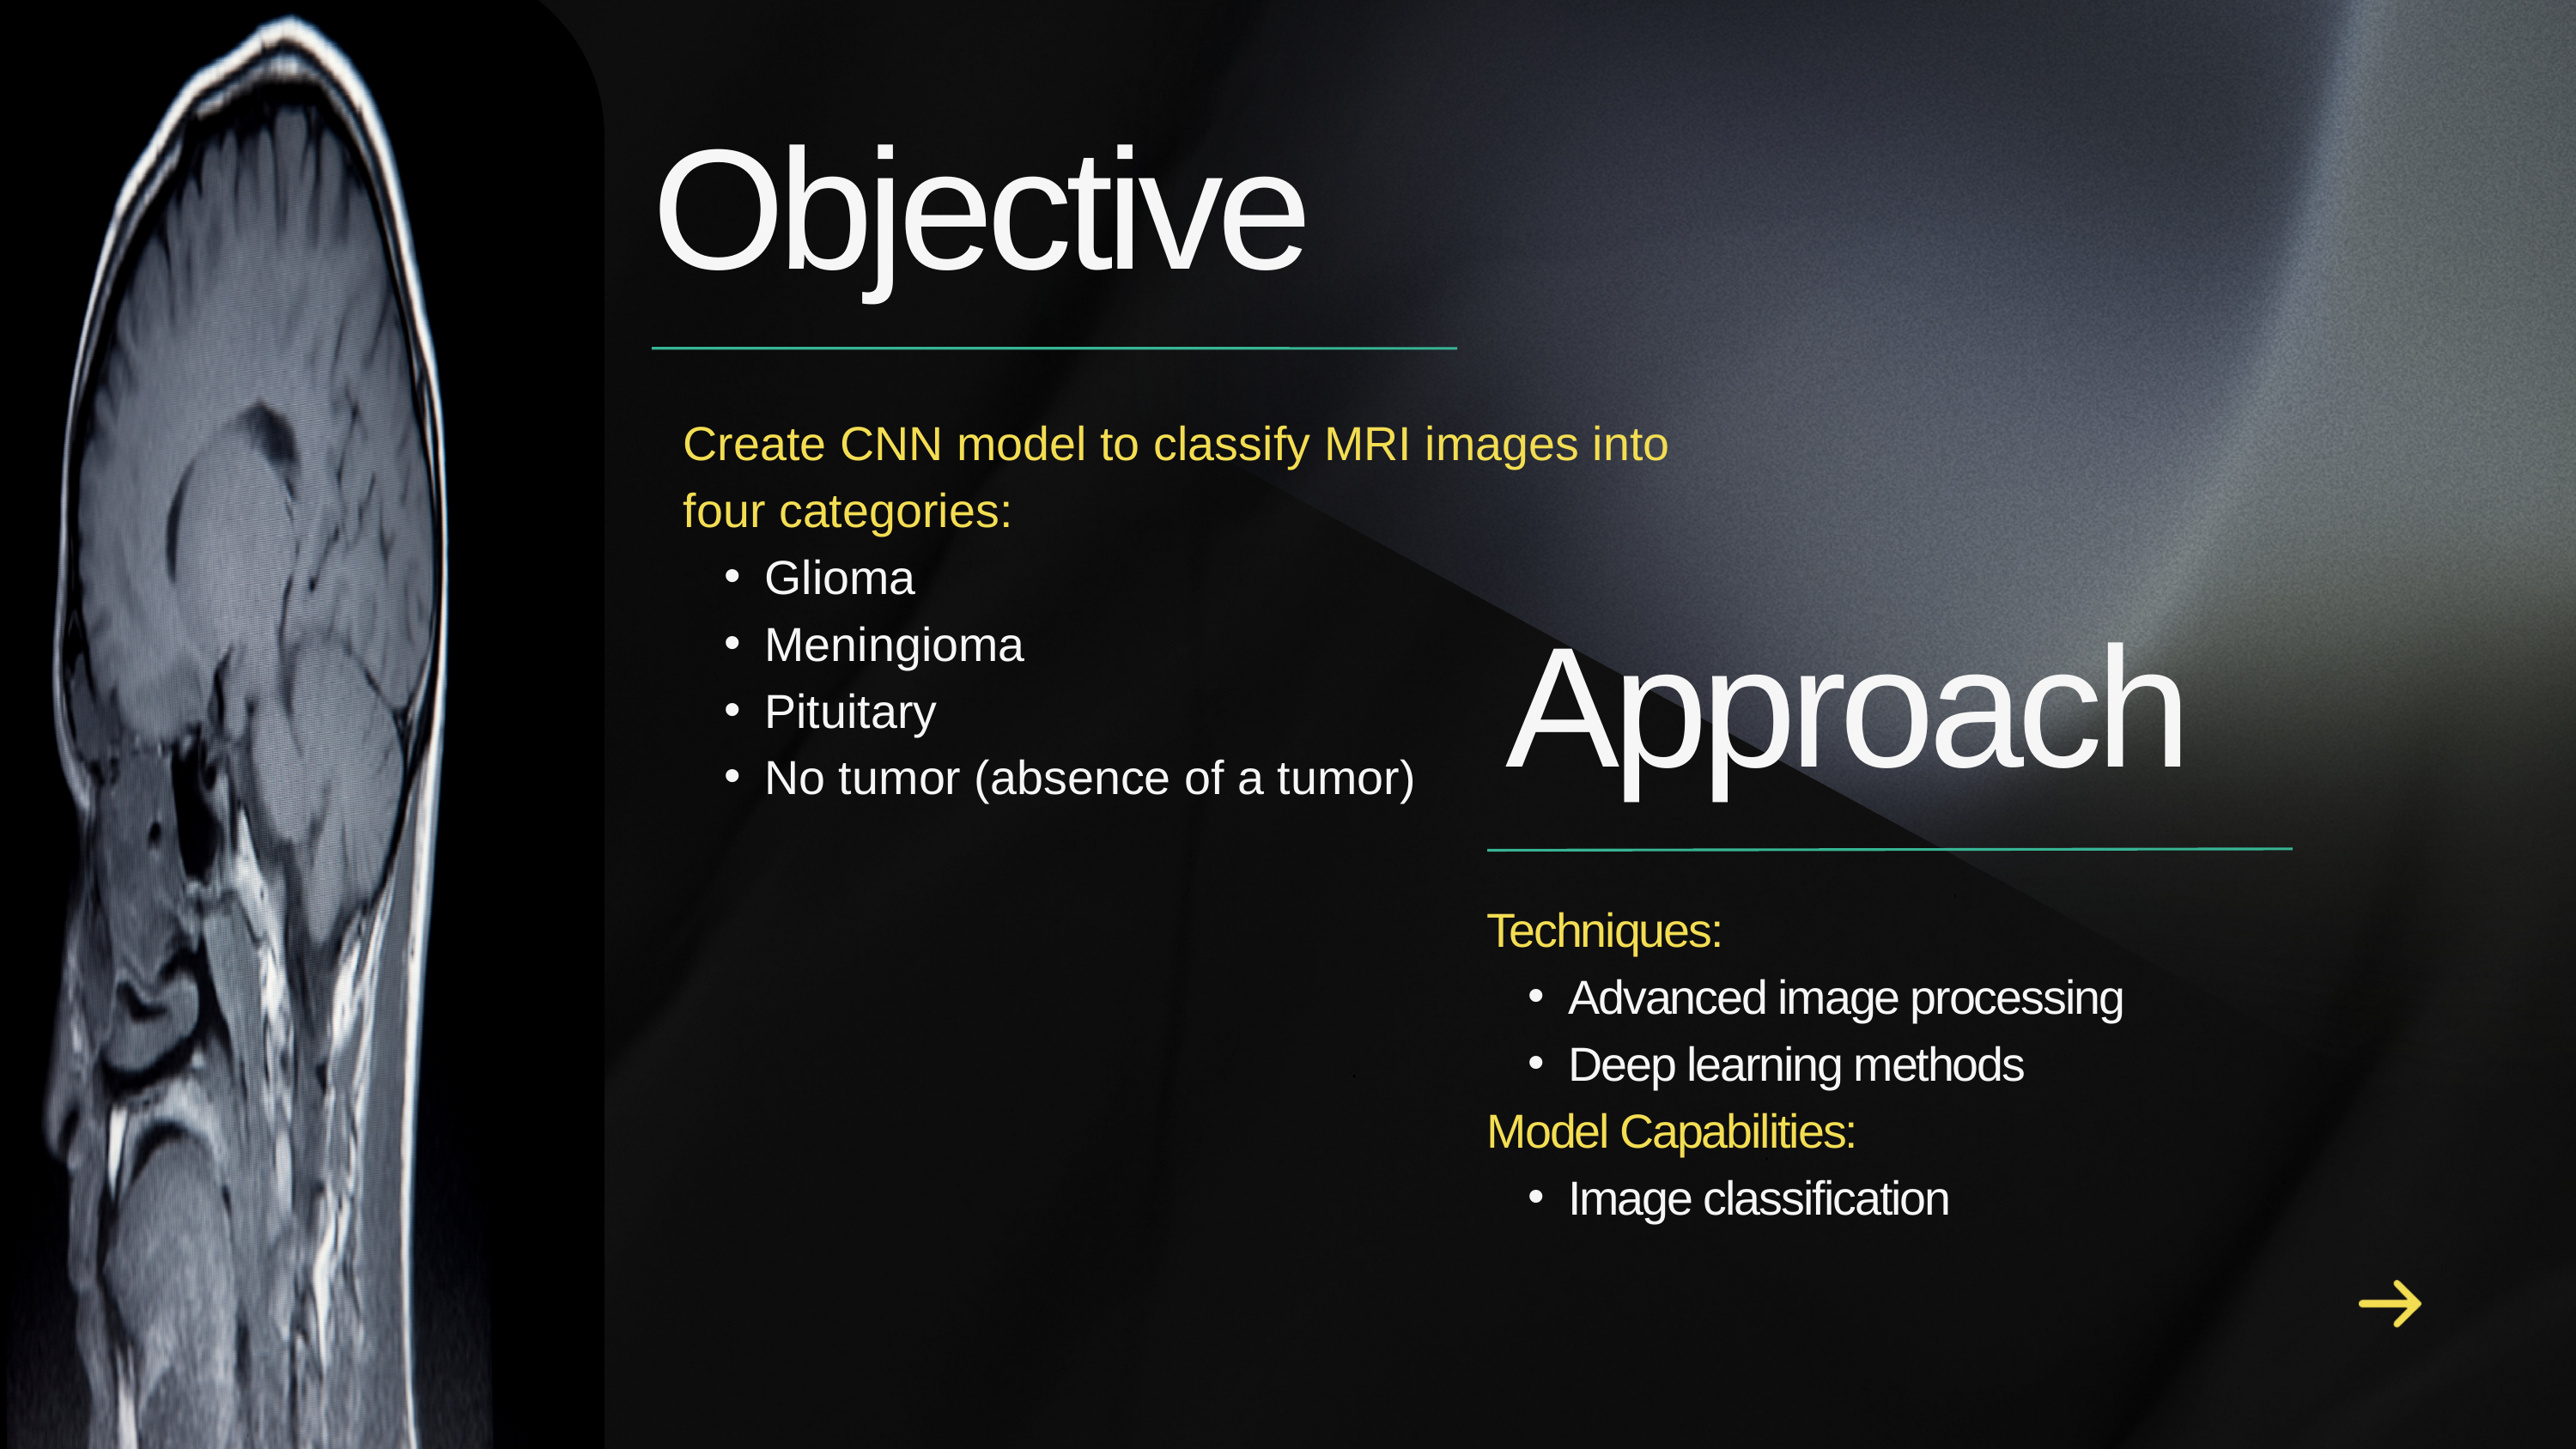

Objective

Create CNN model to classify MRI images into four categories:
Glioma
Meningioma
Pituitary
No tumor (absence of a tumor)

Approach

Techniques:
Advanced image processing
Deep learning methods
Model Capabilities:
Image classification